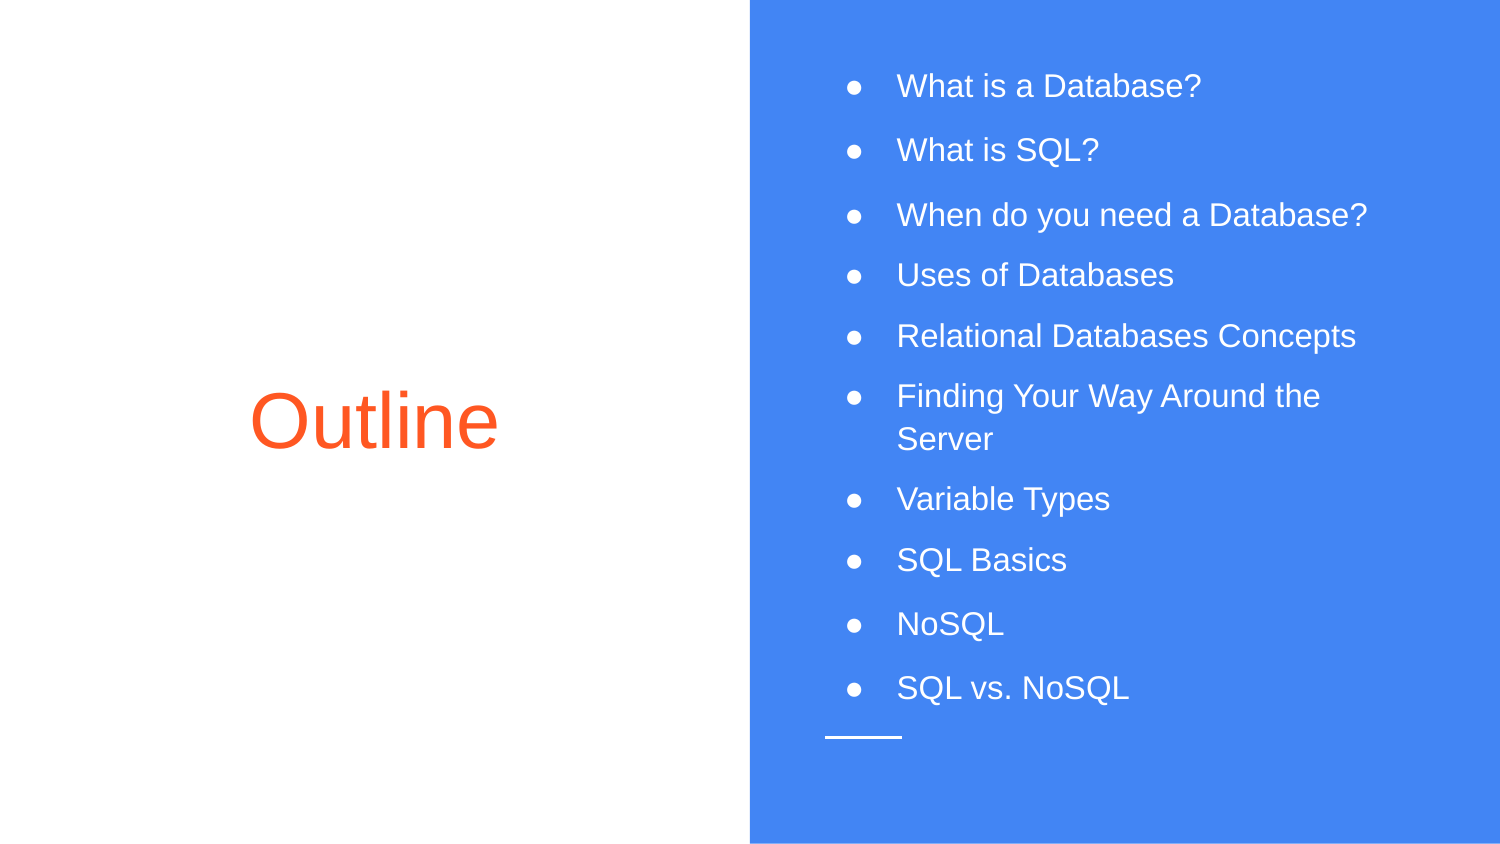

What is a Database?
What is SQL?
When do you need a Database?
Uses of Databases
Relational Databases Concepts
Finding Your Way Around the Server
Variable Types
SQL Basics
NoSQL
SQL vs. NoSQL
# Outline